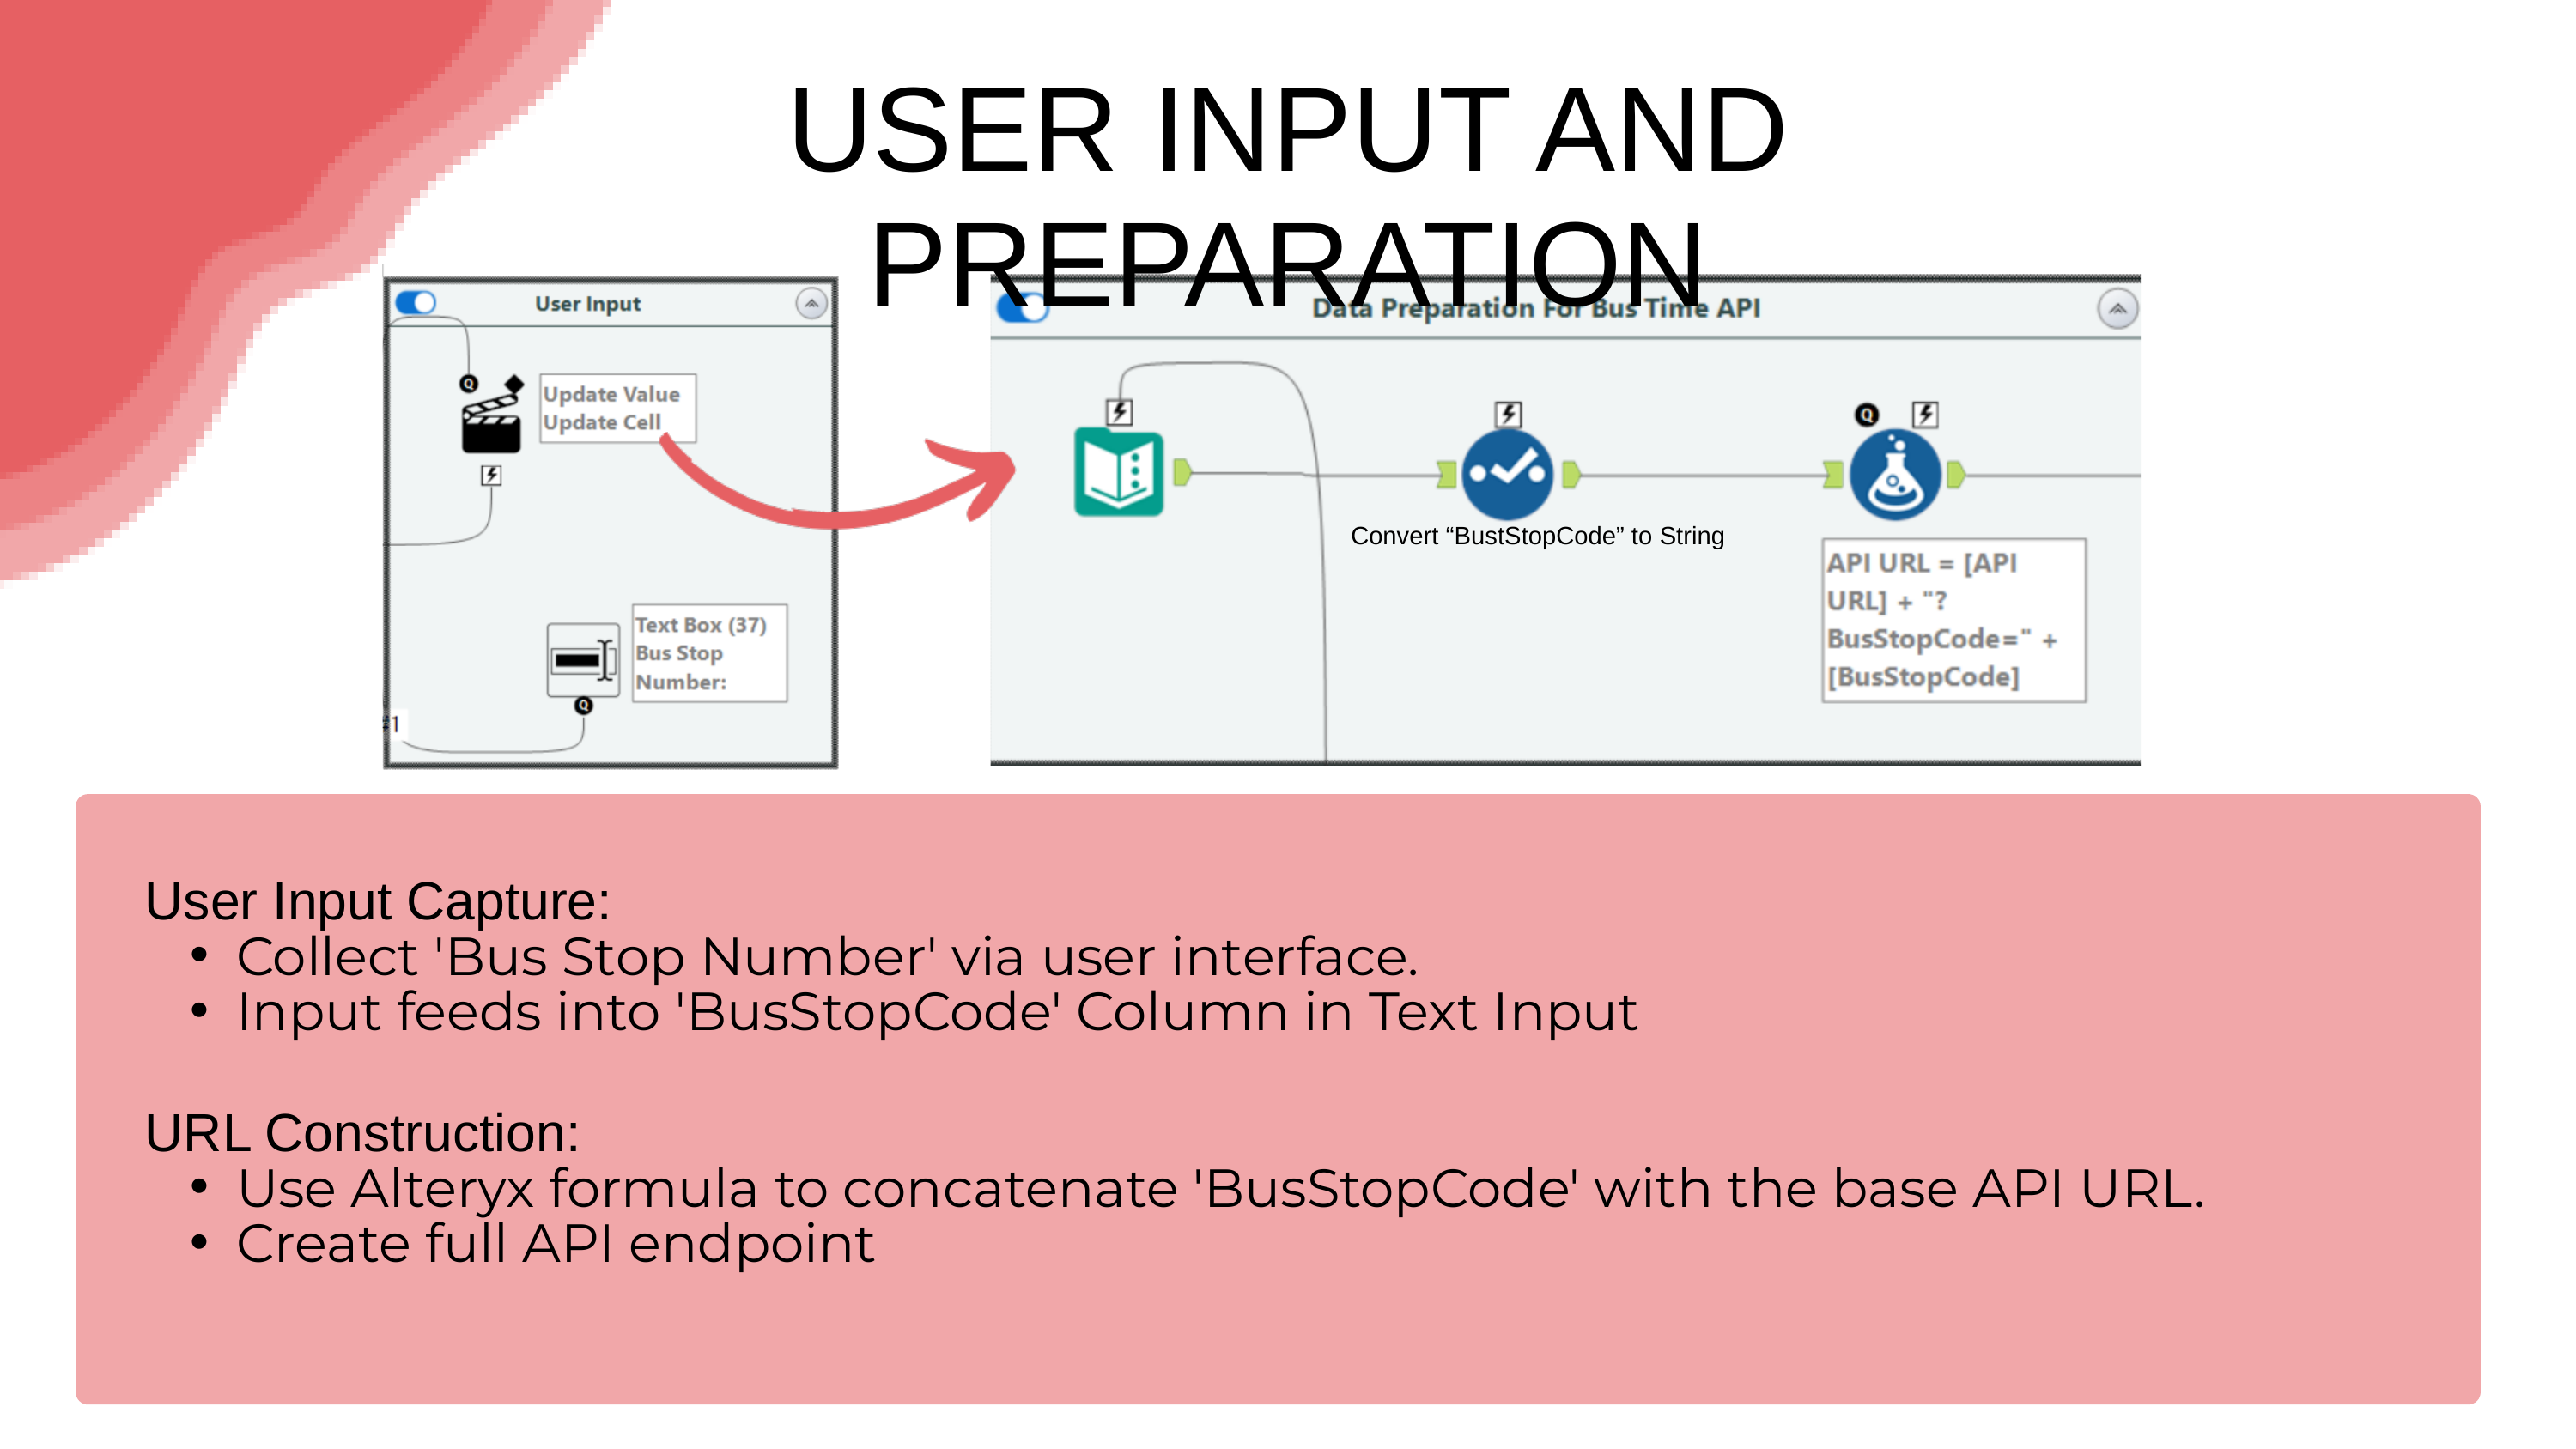

USER INPUT AND PREPARATION

Convert “BustStopCode” to String

User Input Capture:
Collect 'Bus Stop Number' via user interface.
Input feeds into 'BusStopCode' Column in Text Input
URL Construction:
Use Alteryx formula to concatenate 'BusStopCode' with the base API URL.
Create full API endpoint